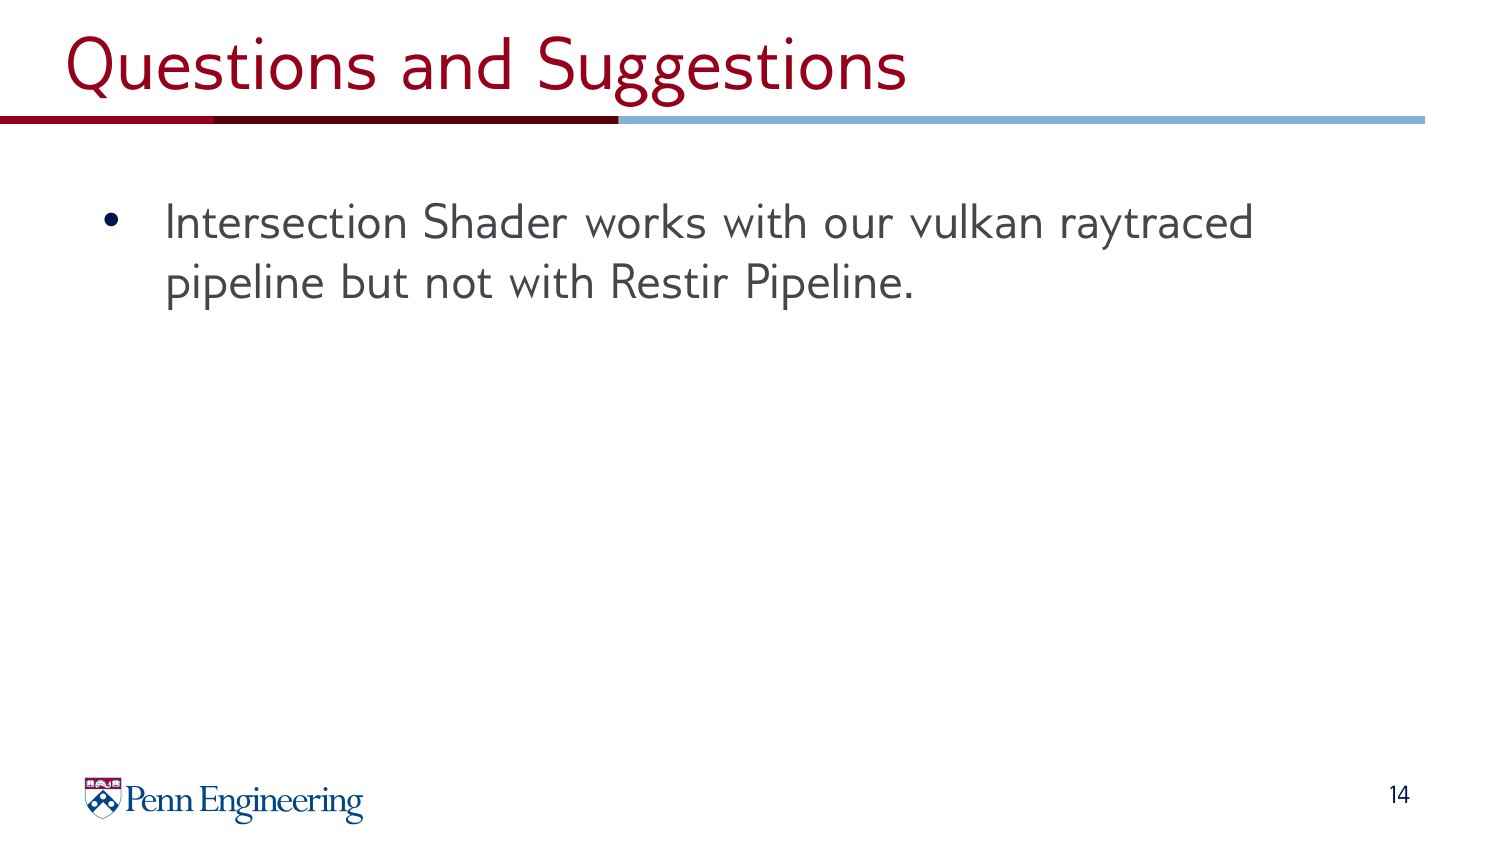

# Questions and Suggestions
Intersection Shader works with our vulkan raytraced pipeline but not with Restir Pipeline.
14